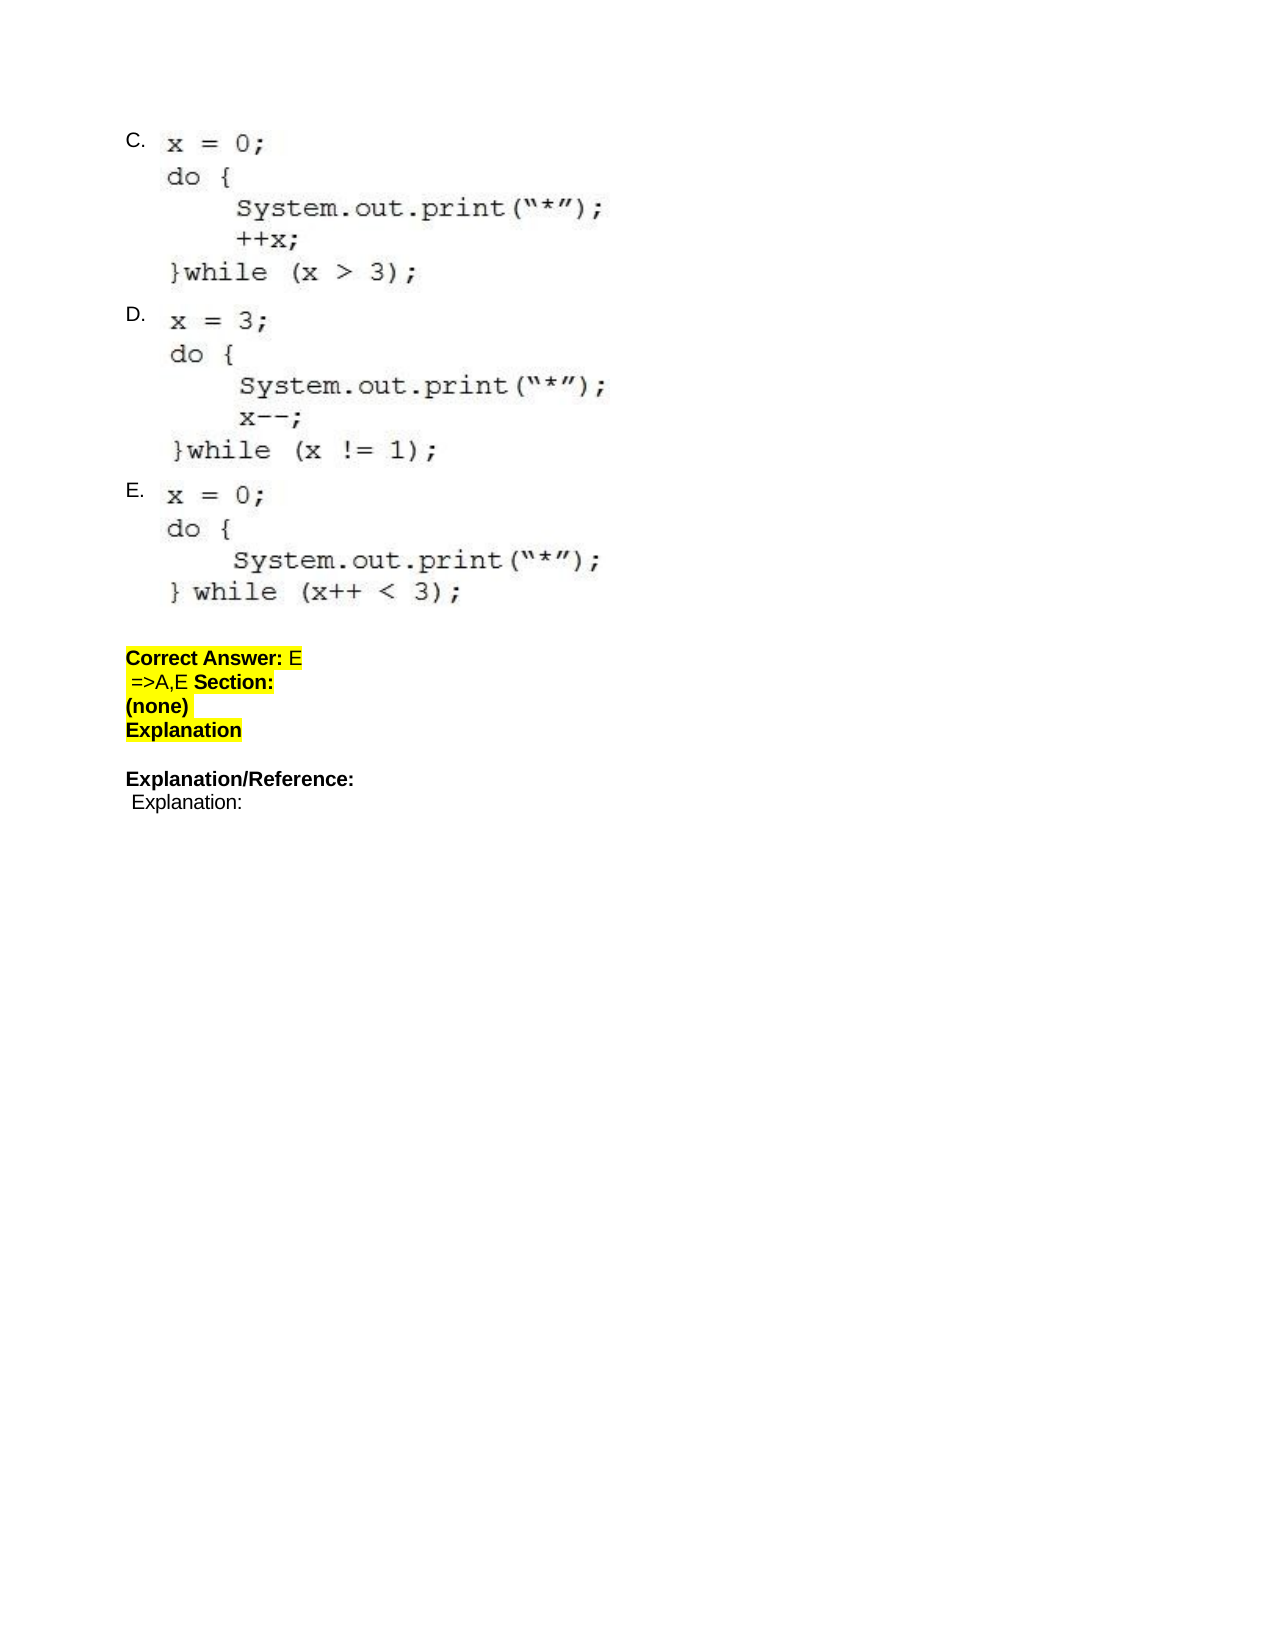

C.

D.

E.

Correct Answer: E  =>A,E Section: (none)  Explanation

Explanation/Reference:  Explanation: